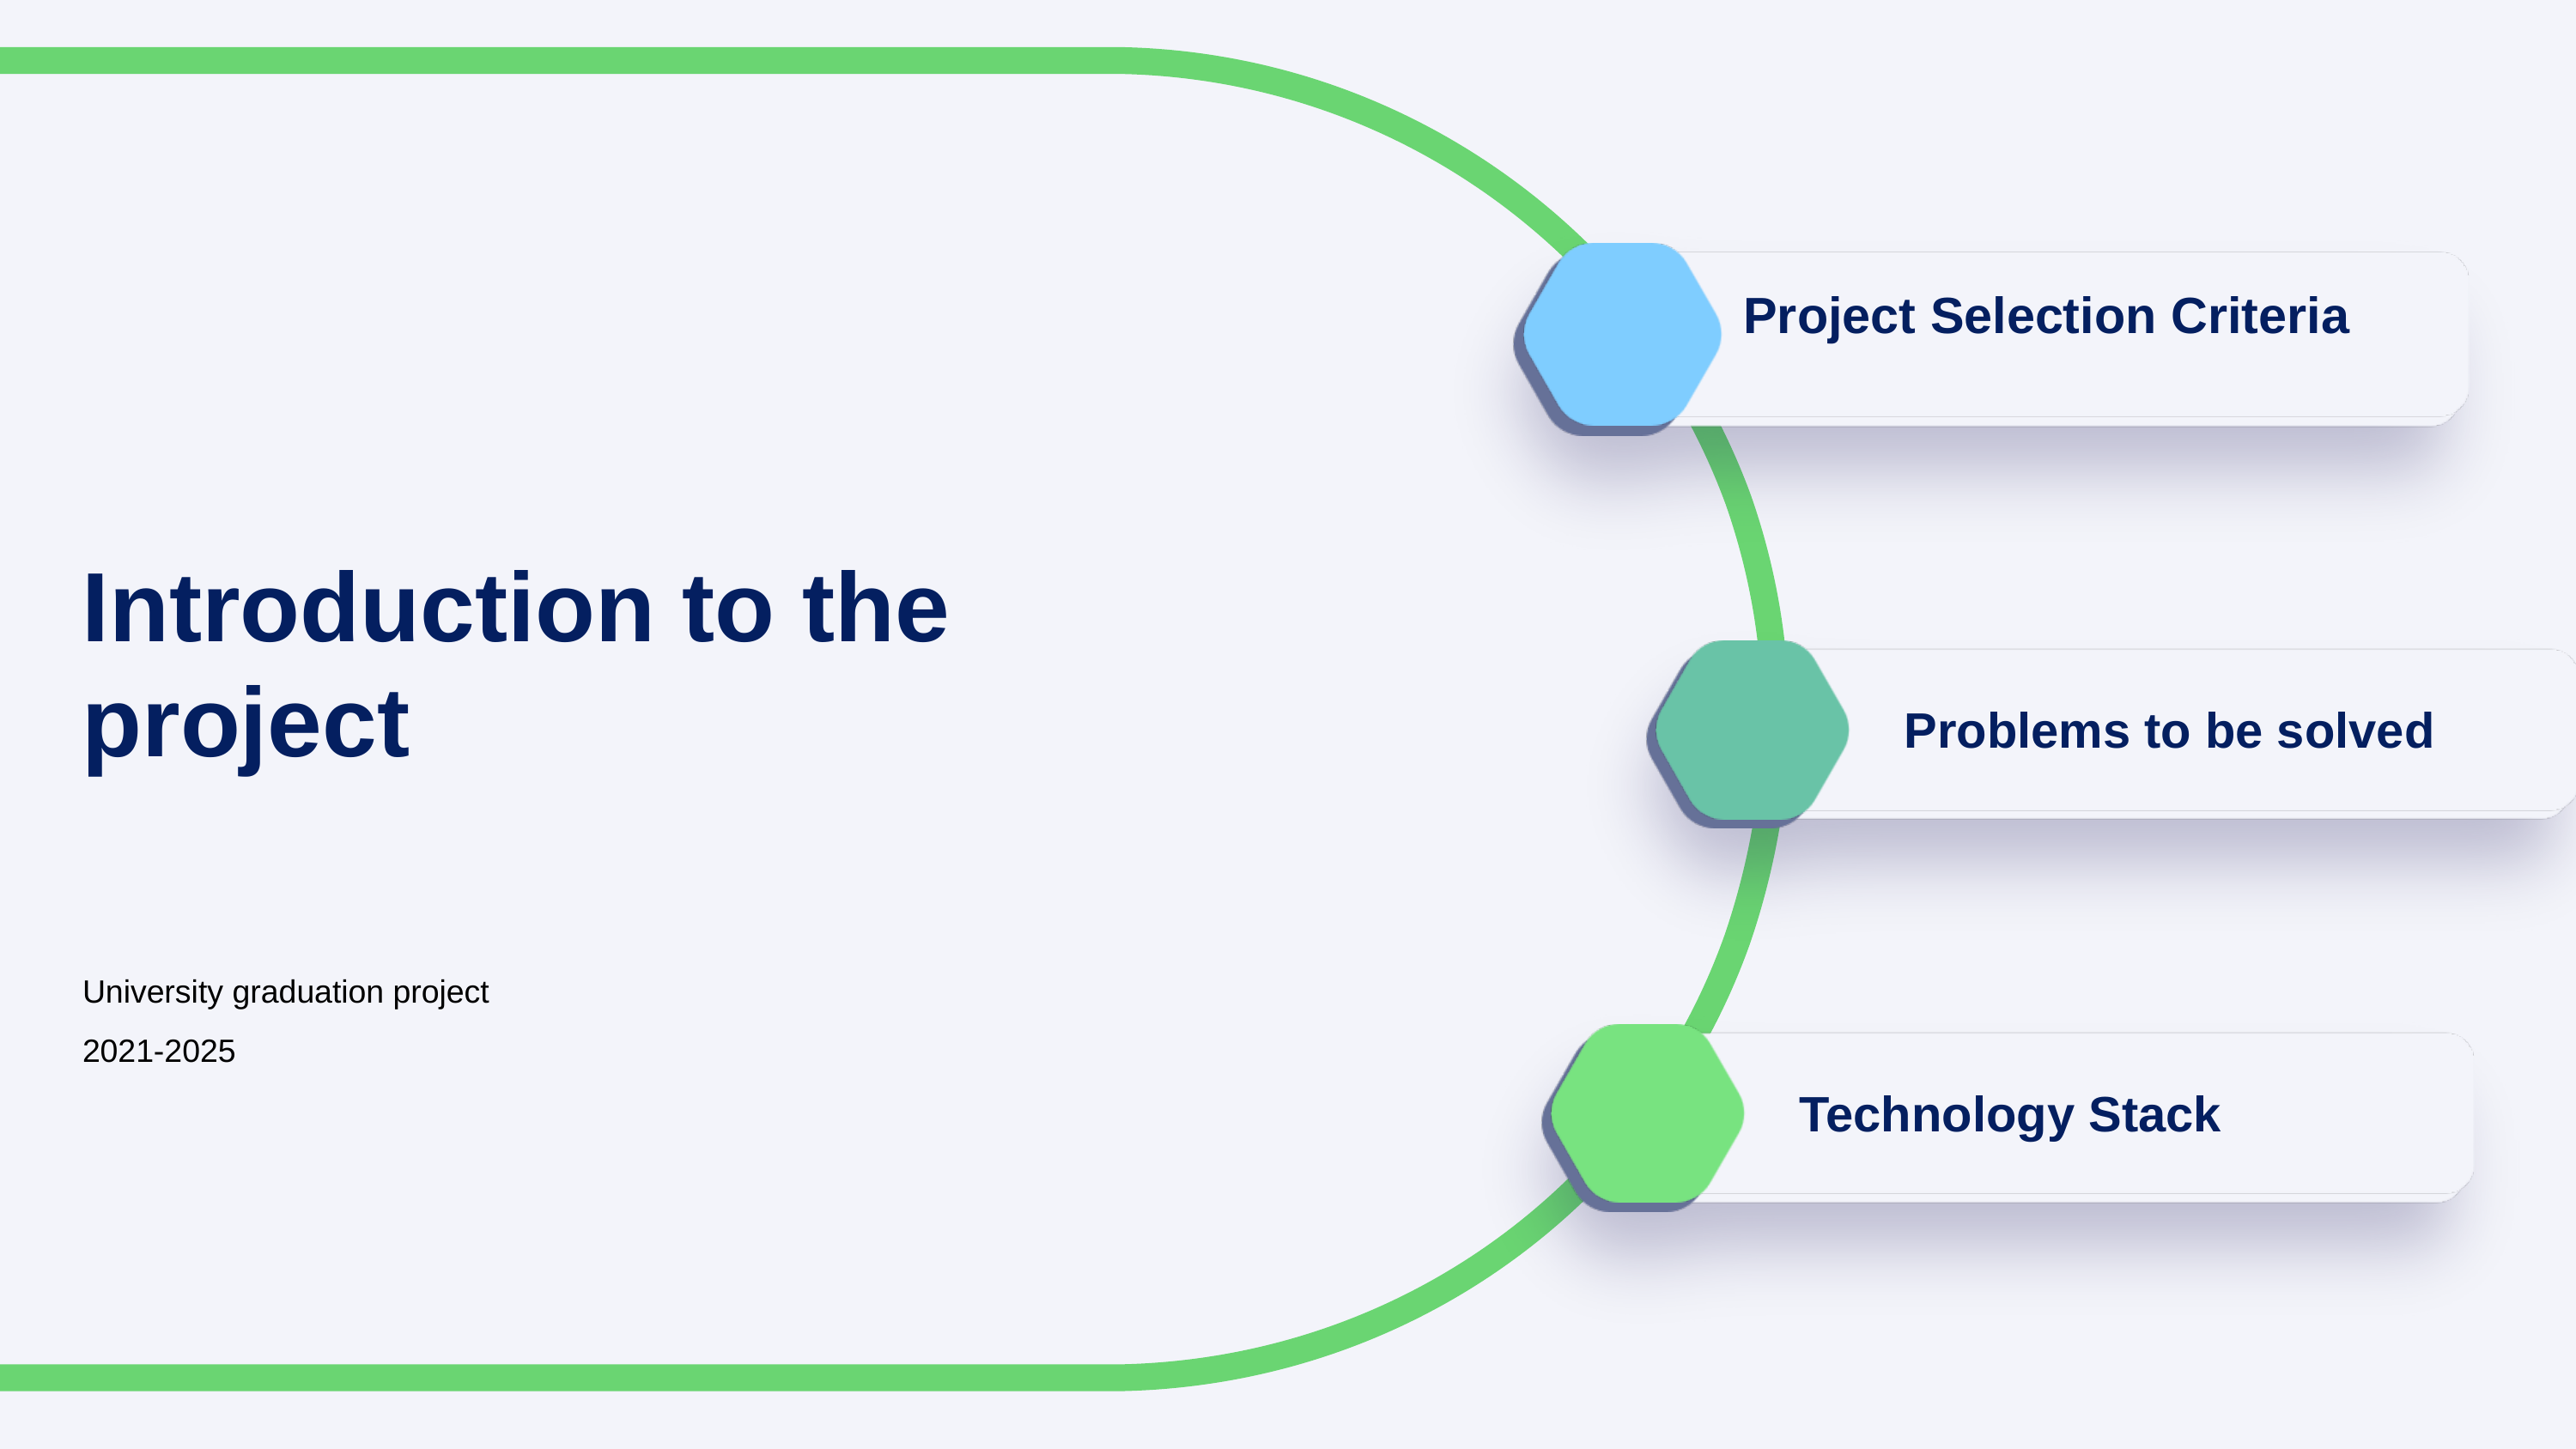

Project Selection Criteria
Introduction to the project

Problems to be solved
University graduation project

2021-2025

Technology Stack